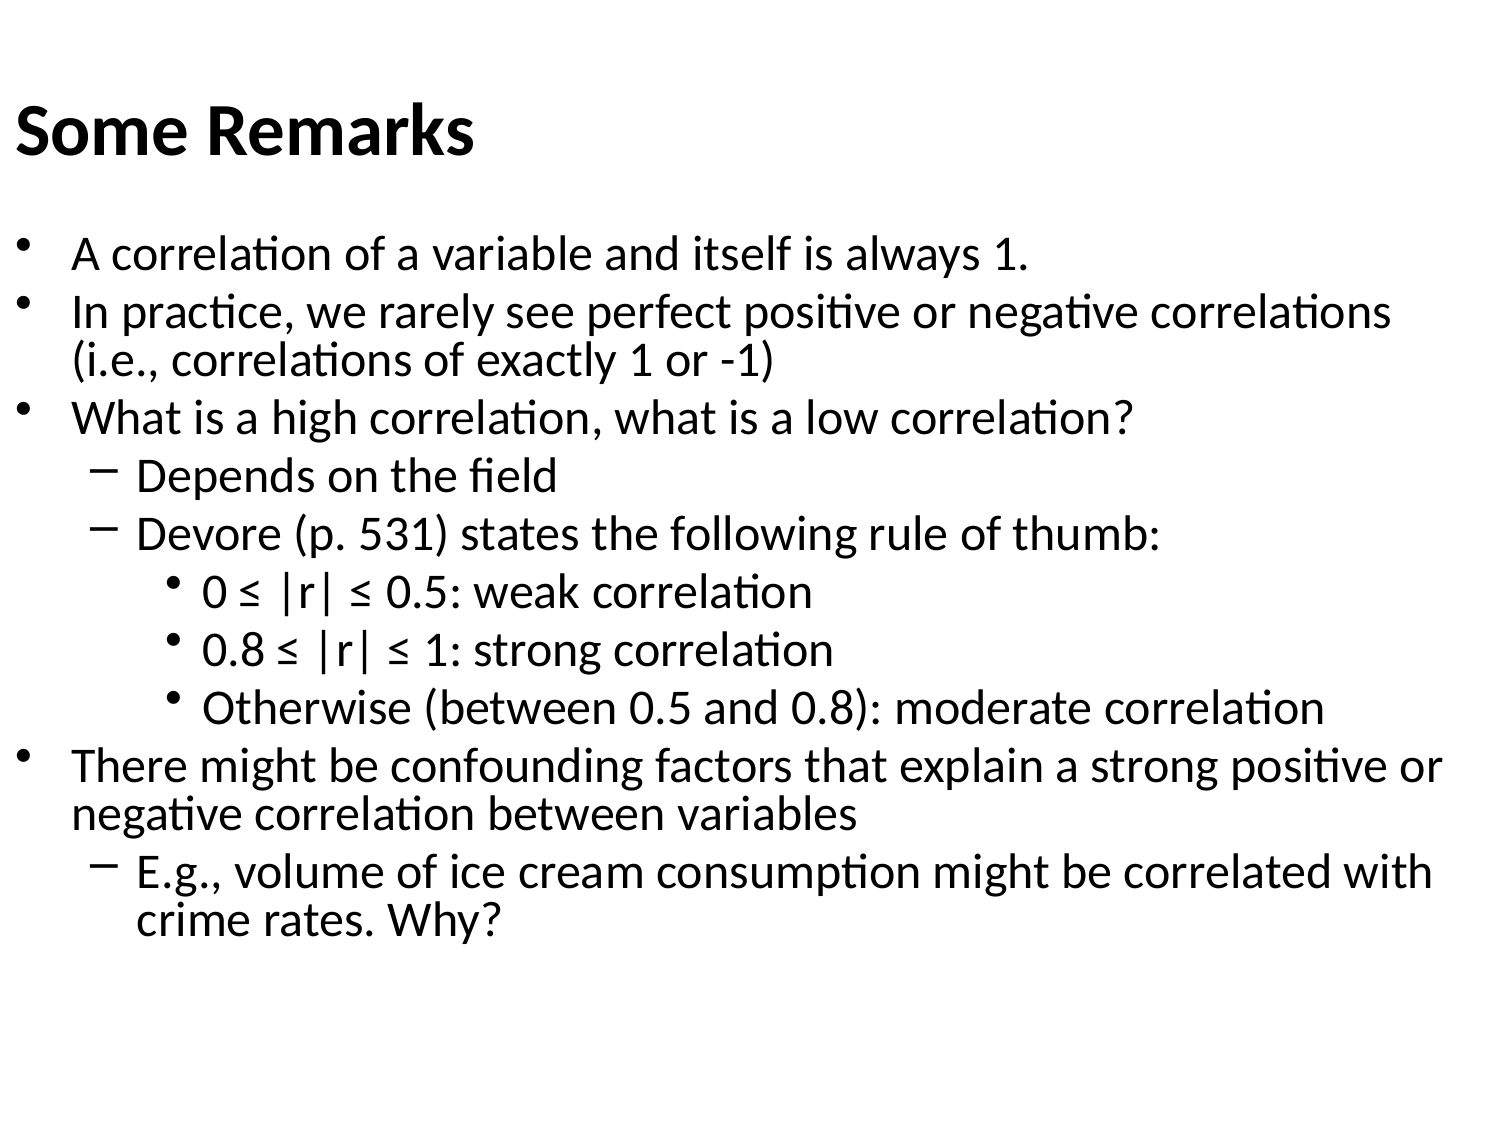

Some Remarks
A correlation of a variable and itself is always 1.
In practice, we rarely see perfect positive or negative correlations (i.e., correlations of exactly 1 or -1)
What is a high correlation, what is a low correlation?
Depends on the field
Devore (p. 531) states the following rule of thumb:
0 ≤ |r| ≤ 0.5: weak correlation
0.8 ≤ |r| ≤ 1: strong correlation
Otherwise (between 0.5 and 0.8): moderate correlation
There might be confounding factors that explain a strong positive or negative correlation between variables
E.g., volume of ice cream consumption might be correlated with crime rates. Why?